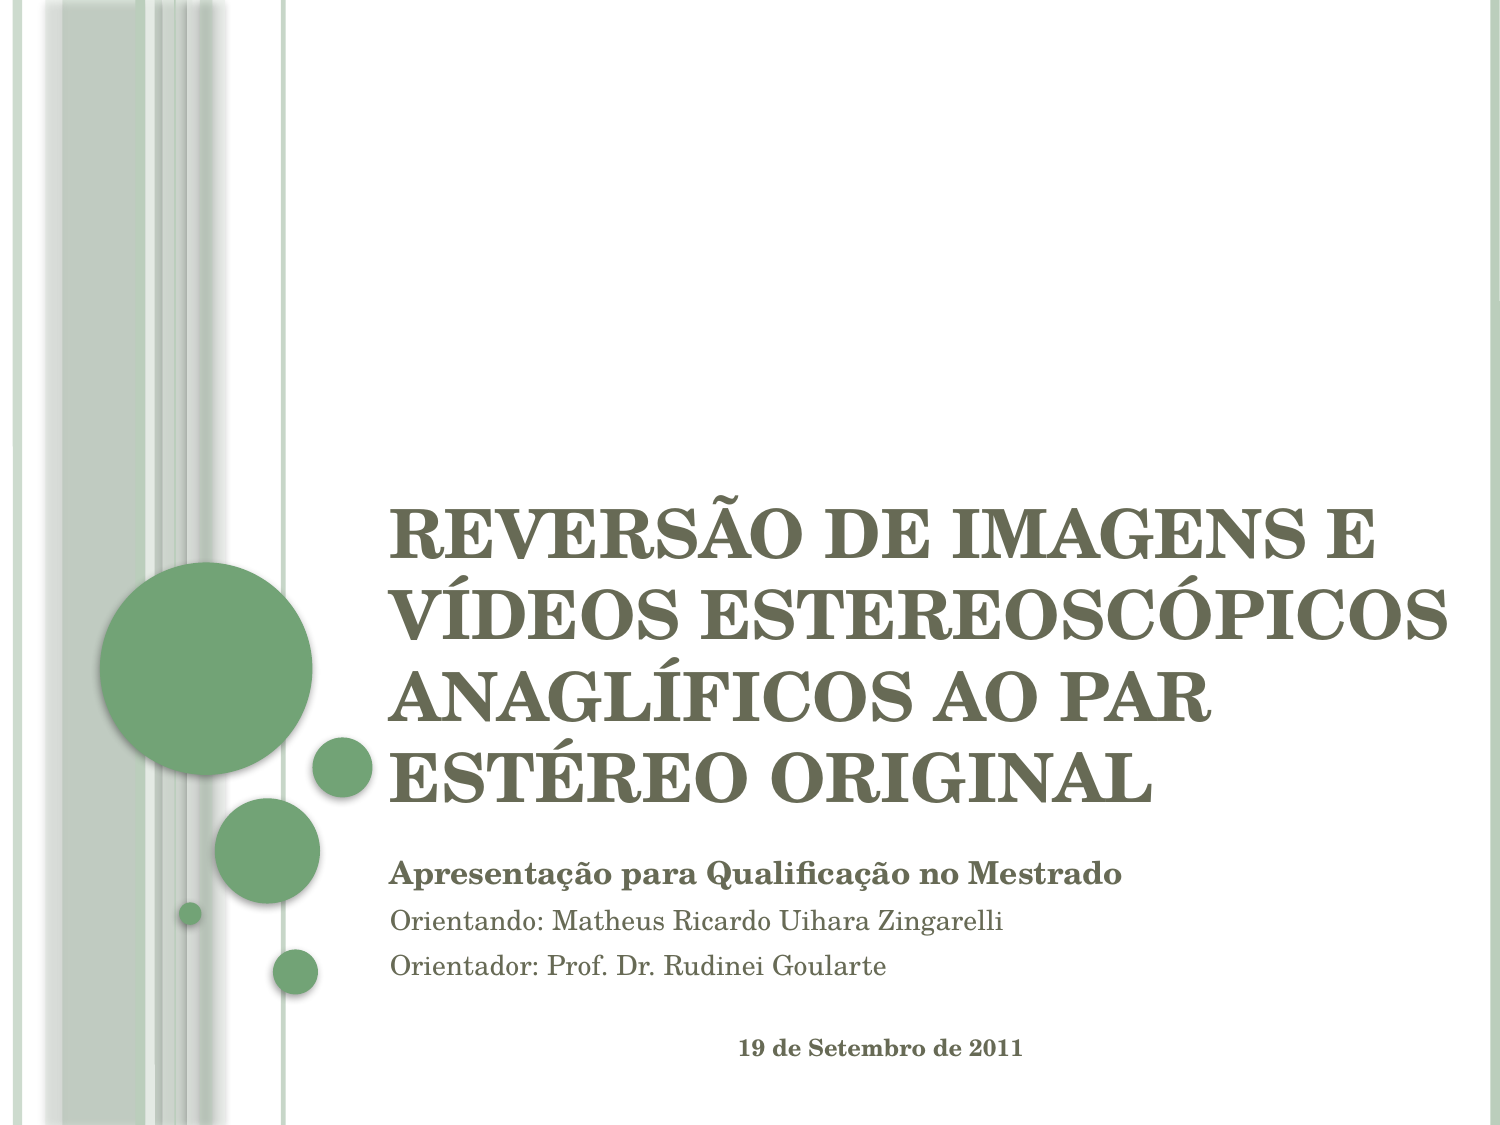

# Reversão de imagens e vídeos estereoscópicos anaglíficos ao par estéreo original
Apresentação para Qualificação no Mestrado
Orientando: Matheus Ricardo Uihara Zingarelli
Orientador: Prof. Dr. Rudinei Goularte

19 de Setembro de 2011